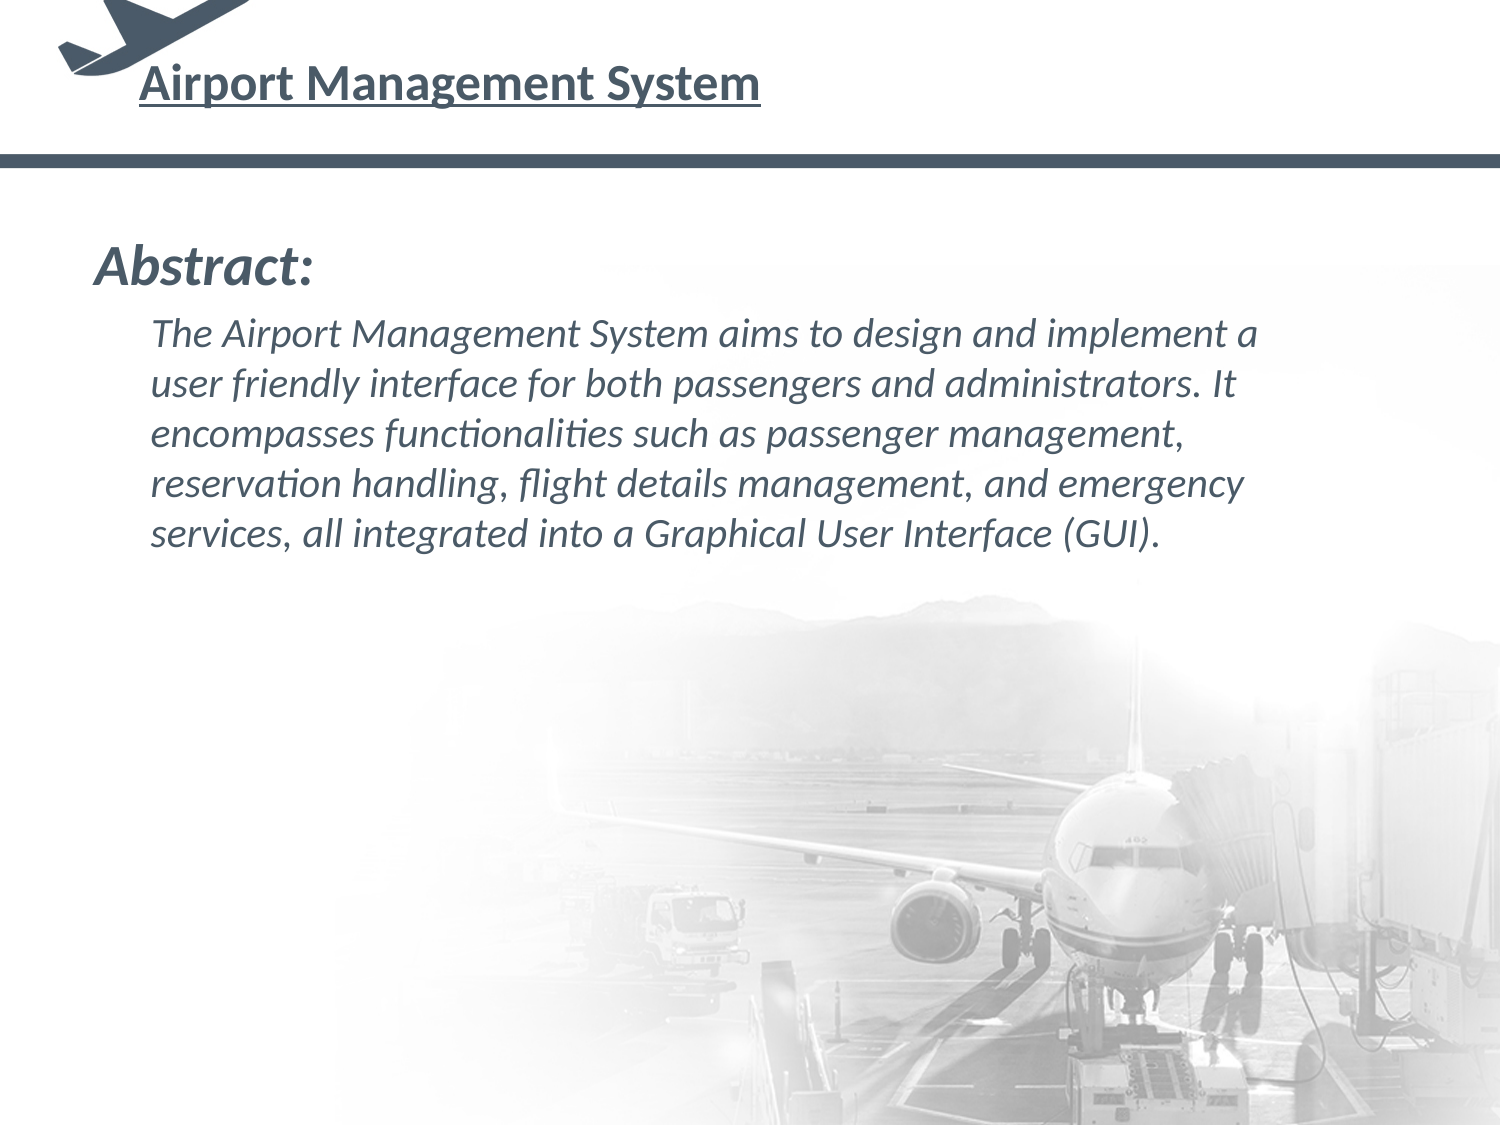

# Airport Management System
Abstract:
      The Airport Management System aims to design and implement a user friendly interface for both passengers and administrators. It encompasses functionalities such as passenger management, reservation handling, flight details management, and emergency services, all integrated into a Graphical User Interface (GUI).